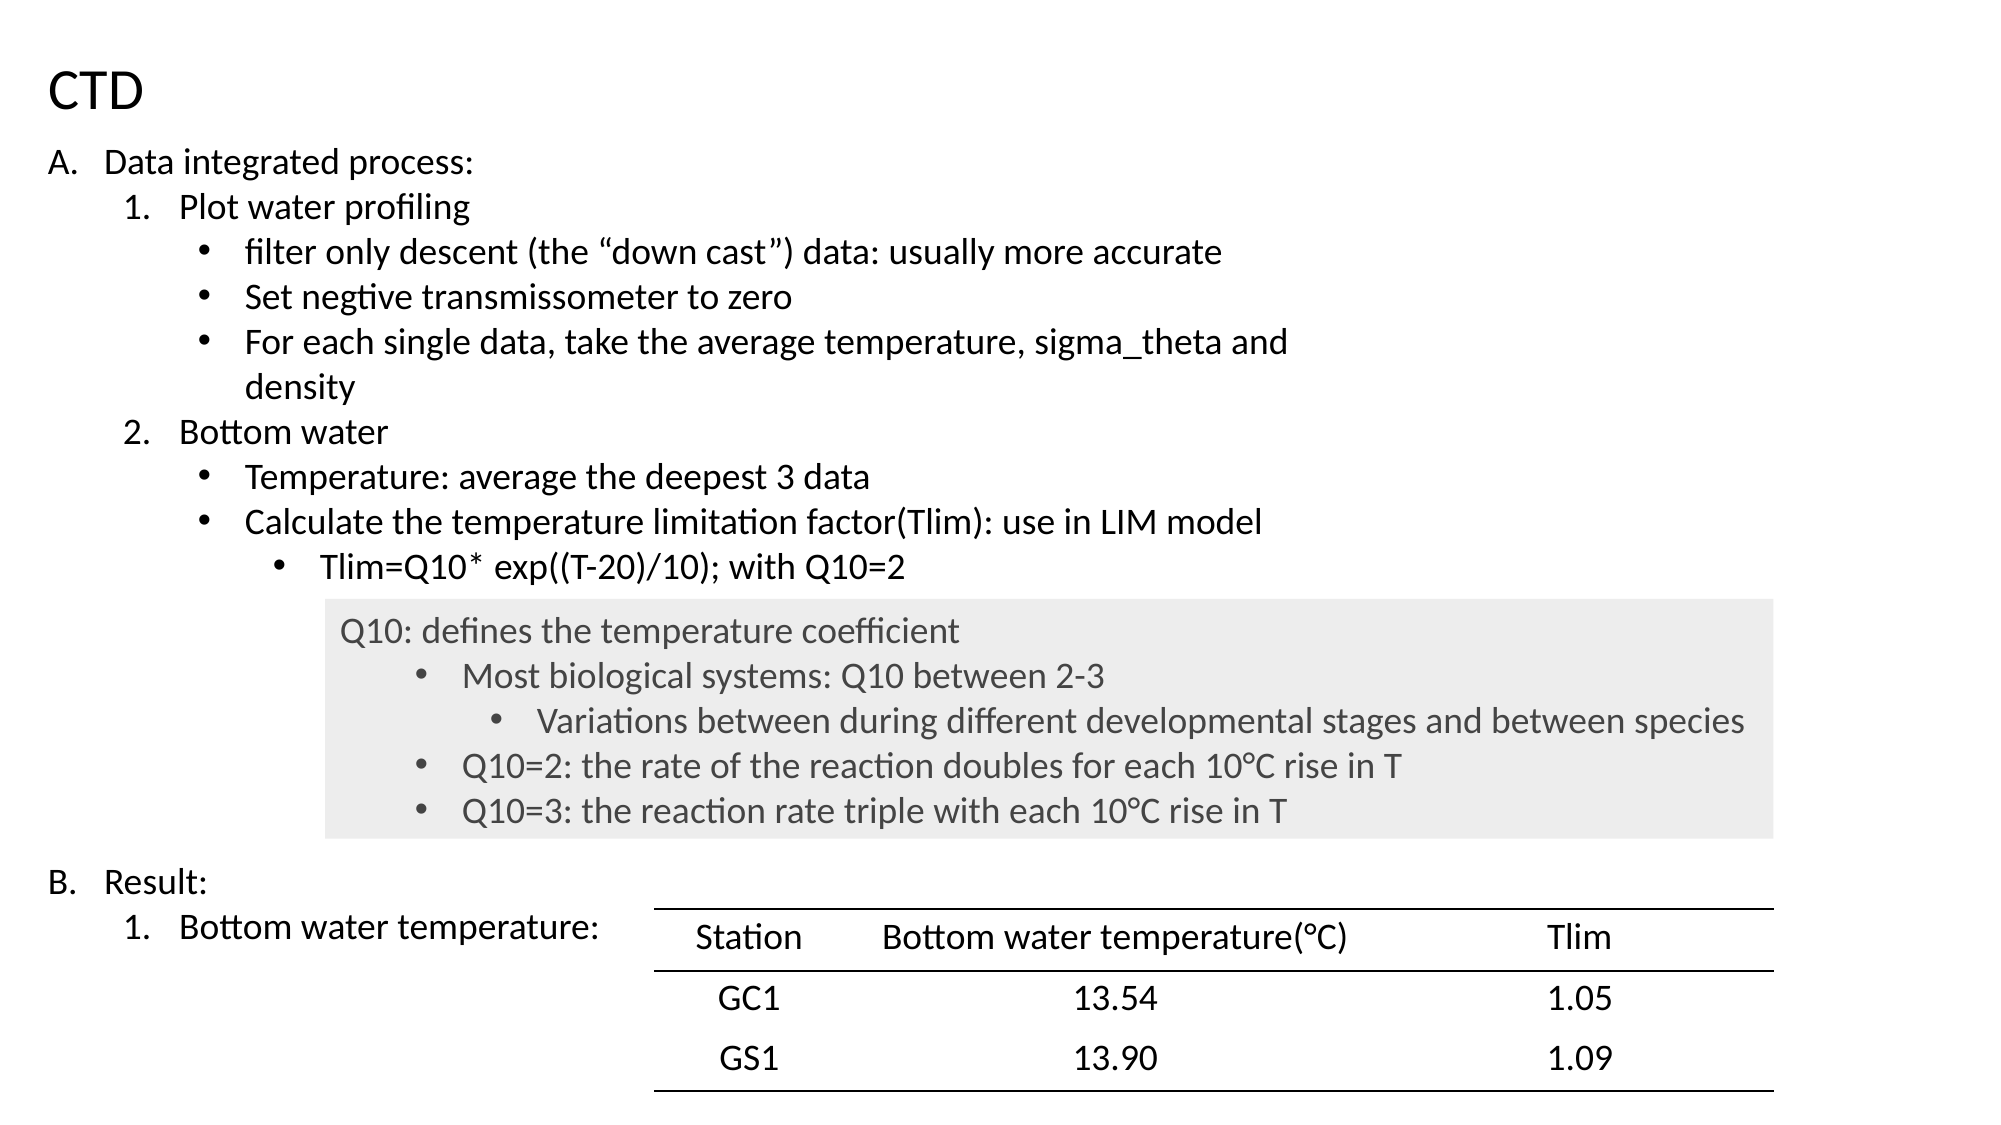

CTD
Data integrated process:
Plot water profiling
filter only descent (the “down cast”) data: usually more accurate
Set negtive transmissometer to zero
For each single data, take the average temperature, sigma_theta and density
Bottom water
Temperature: average the deepest 3 data
Calculate the temperature limitation factor(Tlim): use in LIM model
Tlim=Q10* exp((T-20)/10); with Q10=2

Result:
Bottom water temperature:

Q10: defines the temperature coefficient
Most biological systems: Q10 between 2-3
Variations between during different developmental stages and between species
Q10=2: the rate of the reaction doubles for each 10°C rise in T
Q10=3: the reaction rate triple with each 10°C rise in T
| Station | Bottom water temperature(°C) | Tlim |
| --- | --- | --- |
| GC1 | 13.54 | 1.05 |
| GS1 | 13.90 | 1.09 |